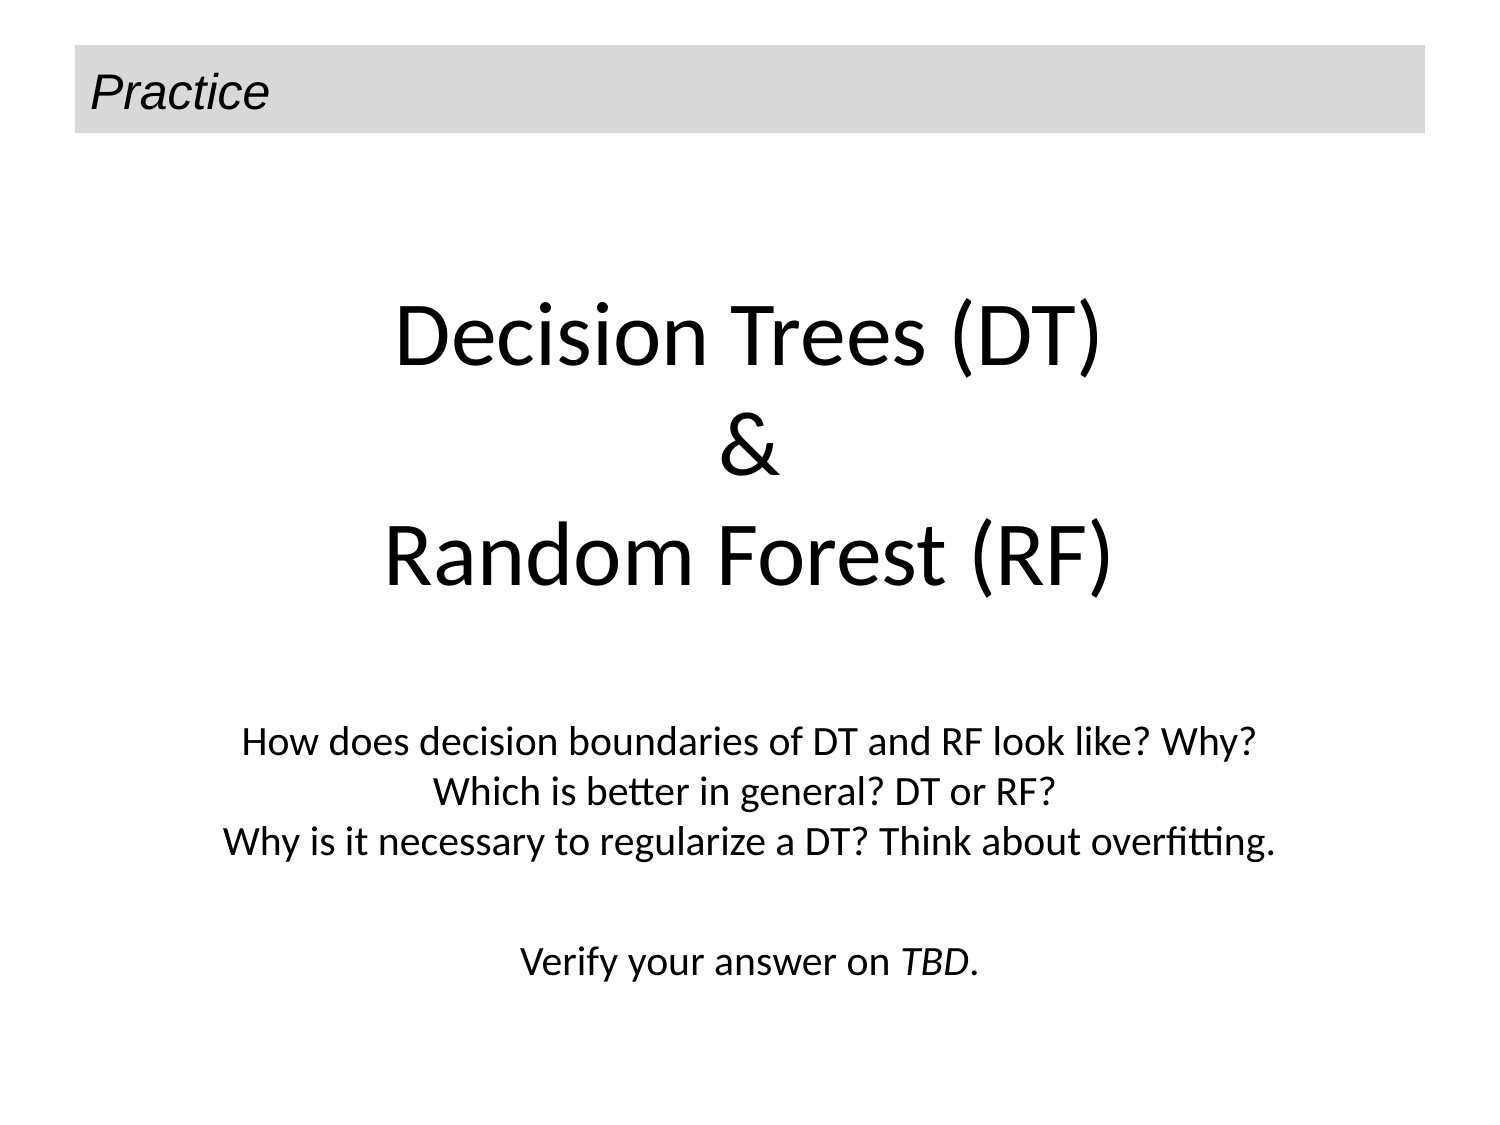

Practice
# Decision Trees (DT) & Random Forest (RF) How does decision boundaries of DT and RF look like? Why? Which is better in general? DT or RF? Why is it necessary to regularize a DT? Think about overfitting. Verify your answer on TBD.